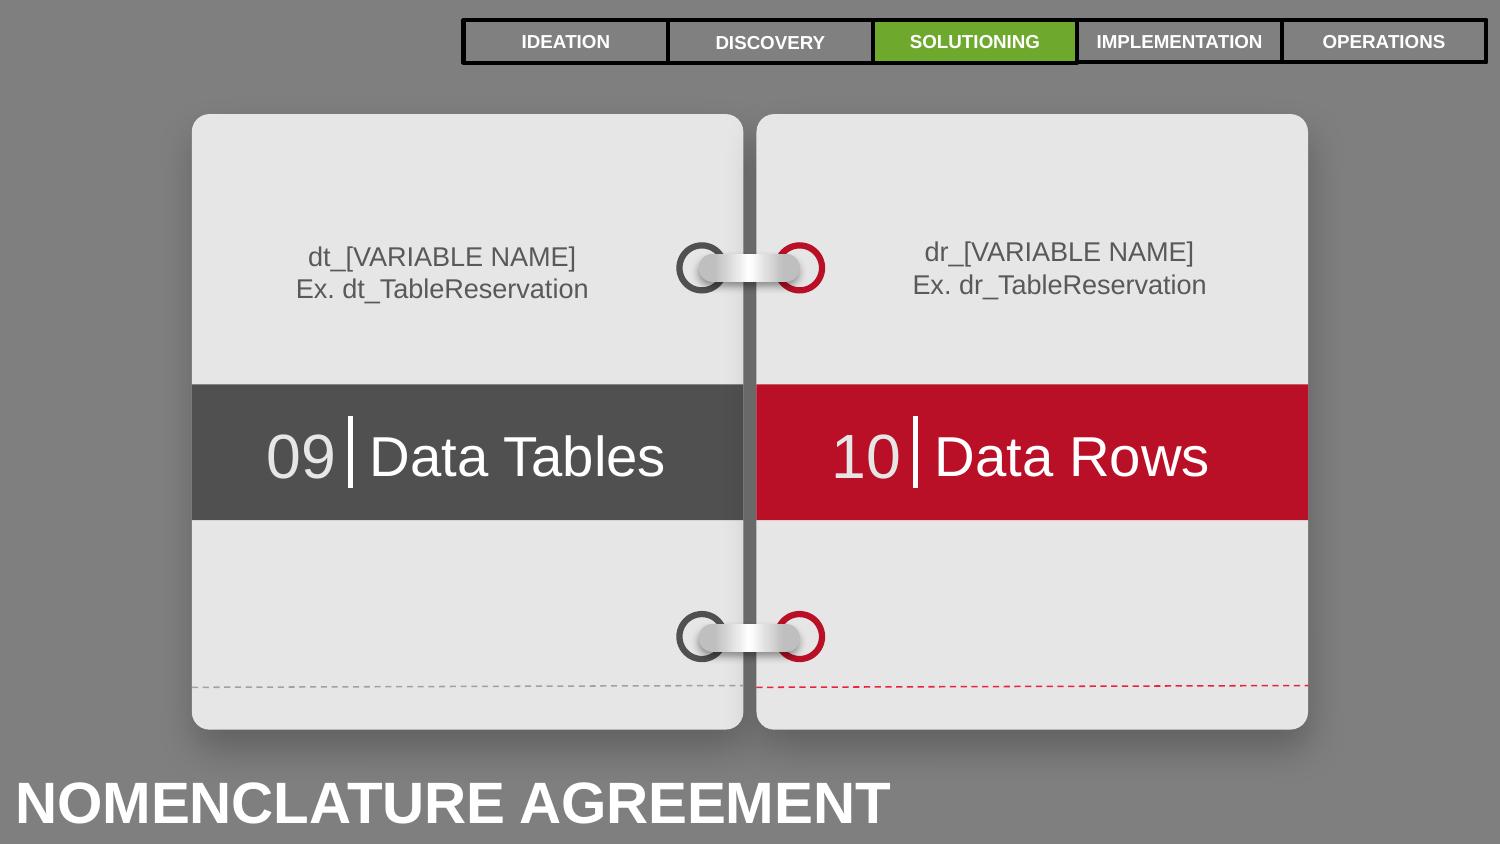

IMPLEMENTATION
OPERATIONS
IDEATION
SOLUTIONING
DISCOVERY
NOMENCLATURE AGREEMENT

dr_[VARIABLE NAME]
Ex. dr_TableReservation
dt_[VARIABLE NAME]
Ex. dt_TableReservation

10
Data Rows
09
Data Tables